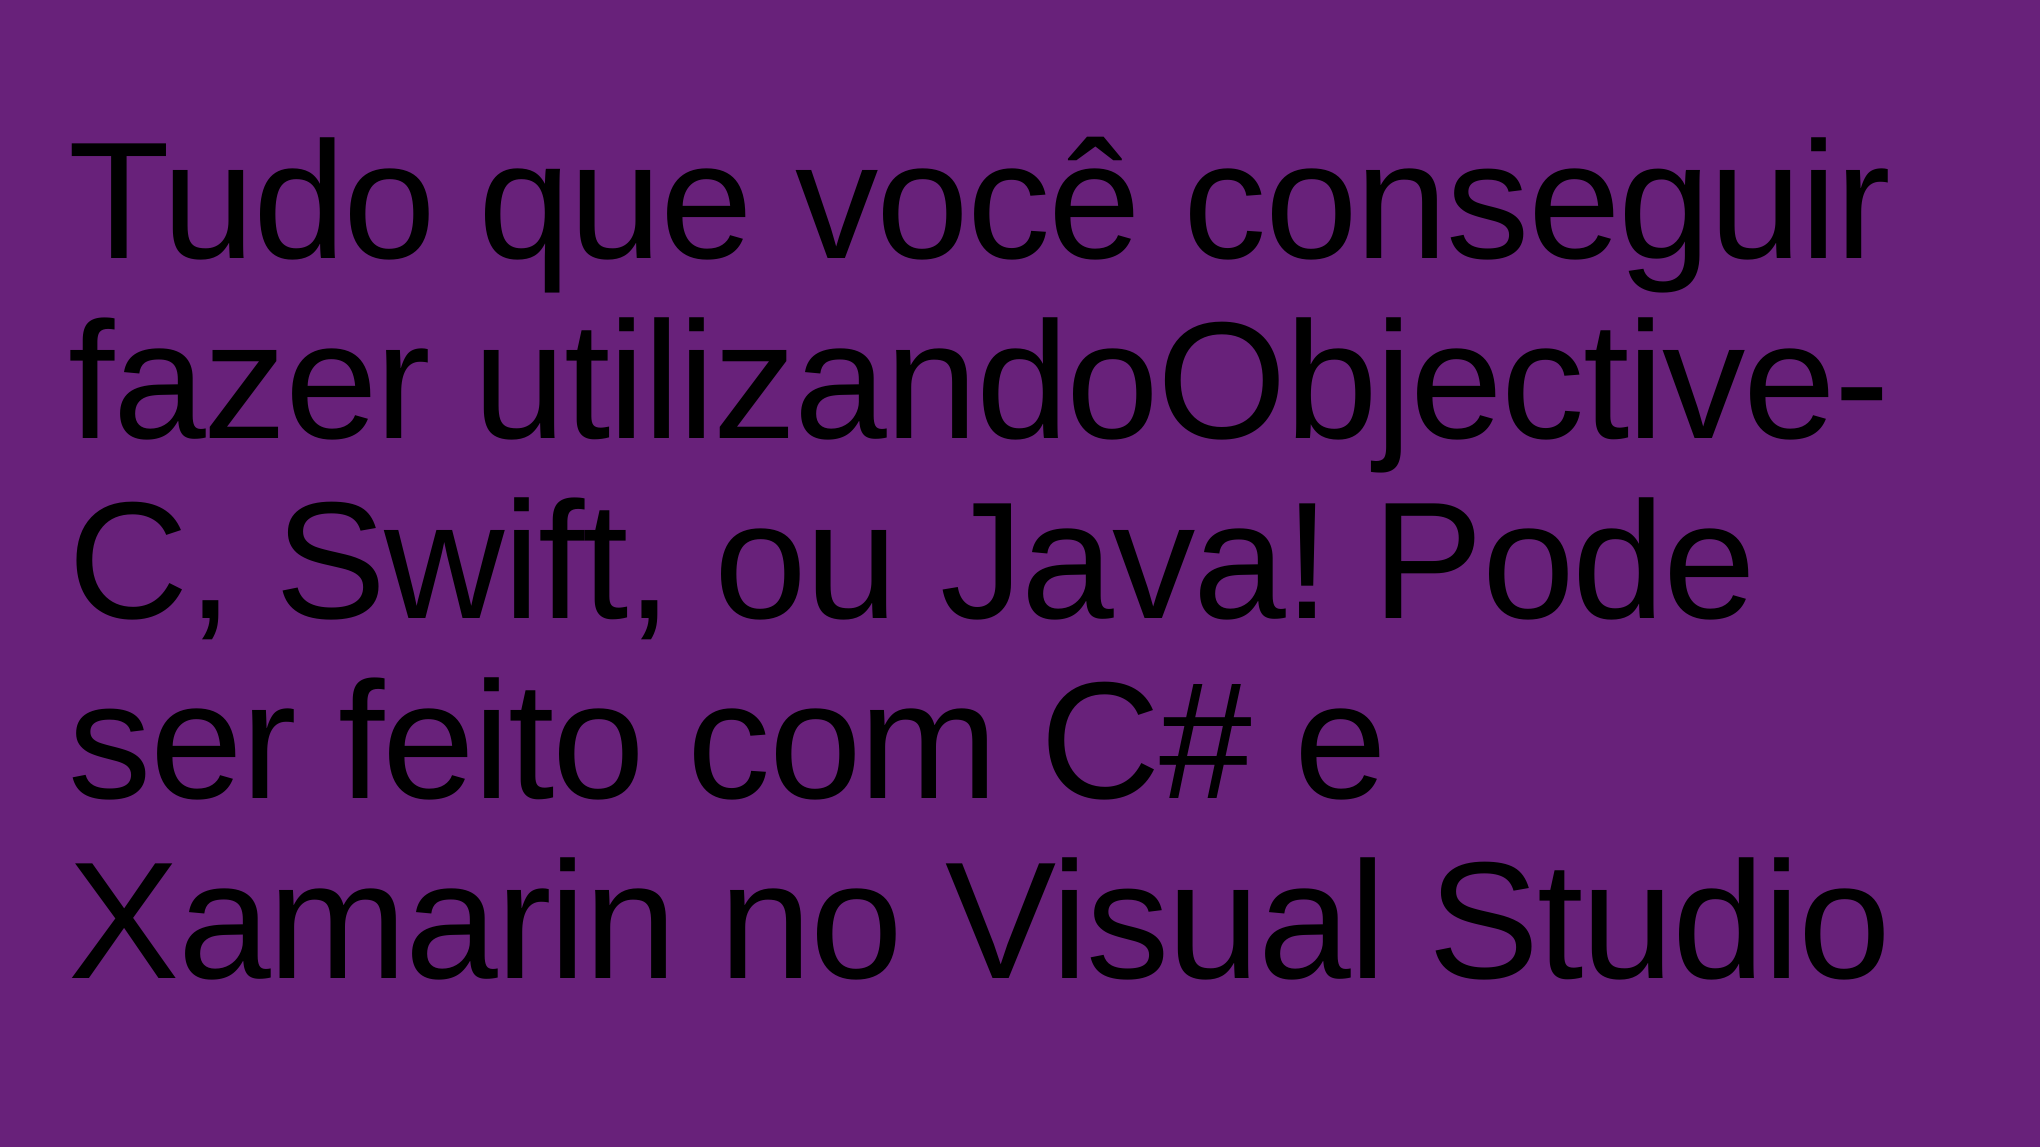

# Tudo que você conseguir fazer utilizandoObjective-C, Swift, ou Java! Pode ser feito com C# e Xamarin no Visual Studio